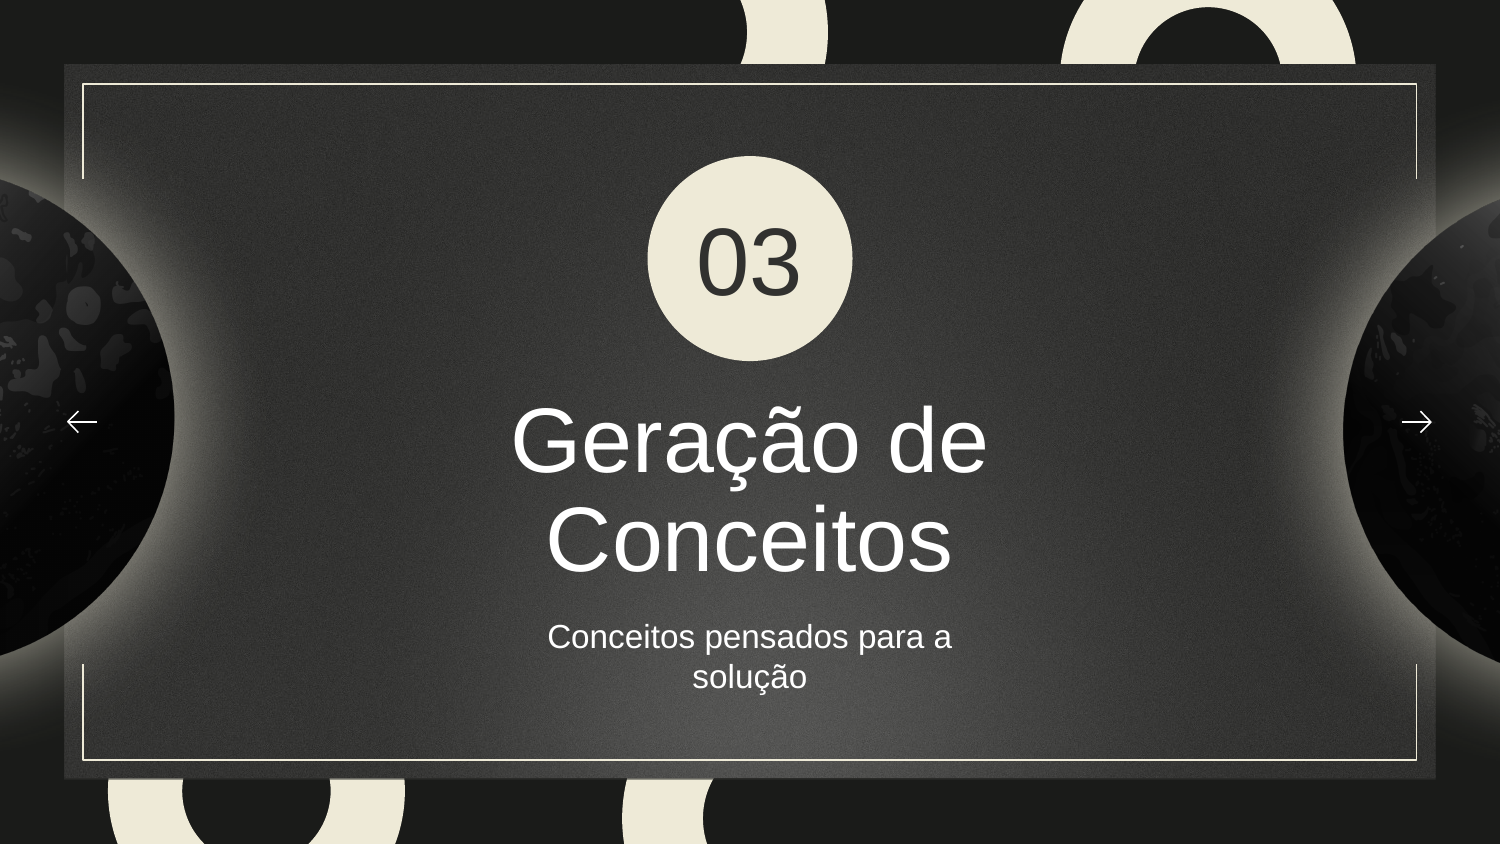

03
# Geração de Conceitos
Conceitos pensados para a solução